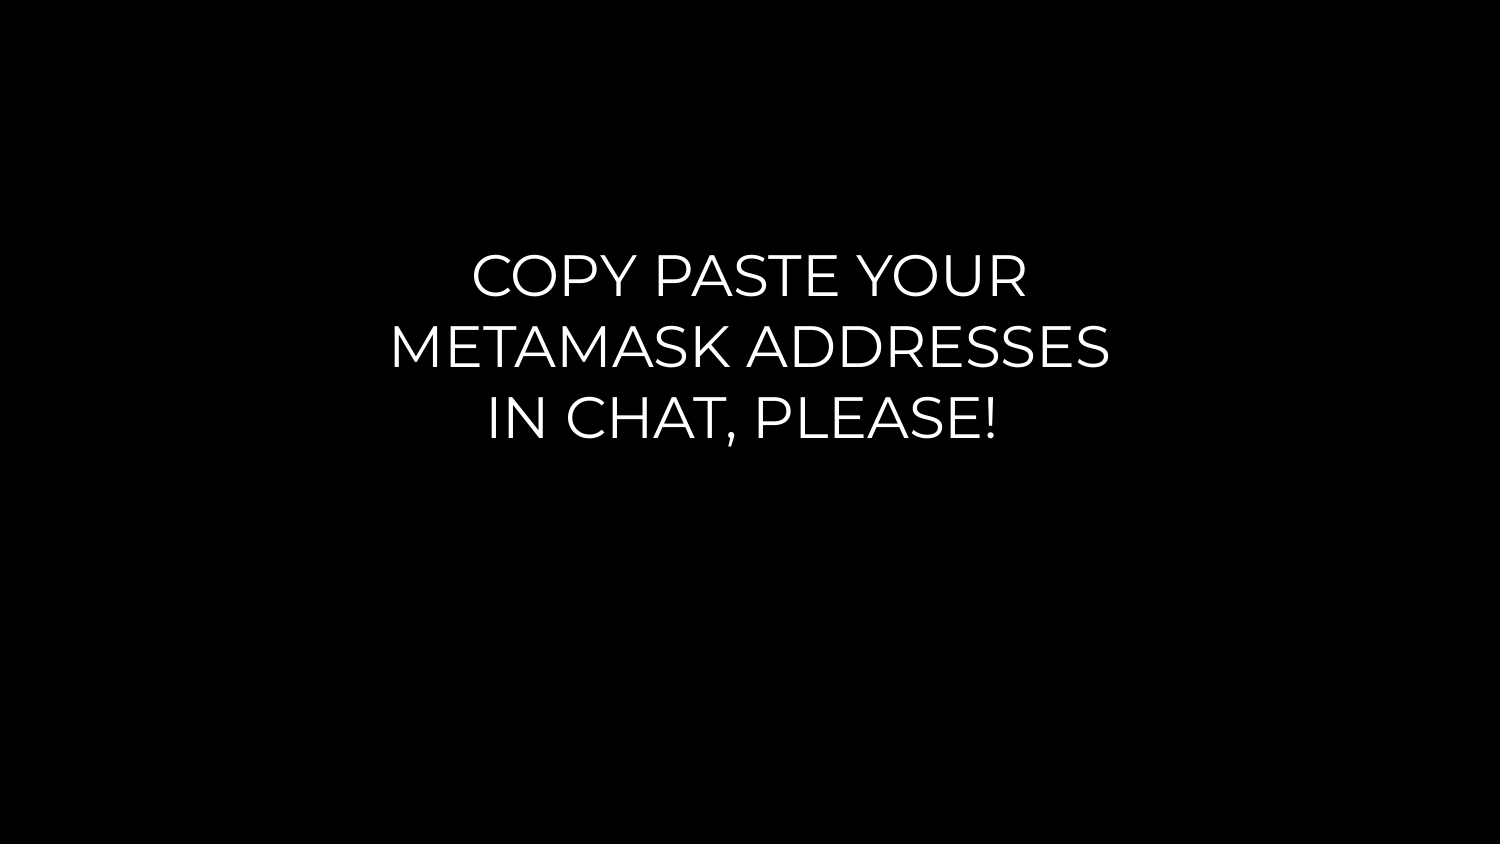

# COPY PASTE YOUR
METAMASK ADDRESSES
IN CHAT, PLEASE!